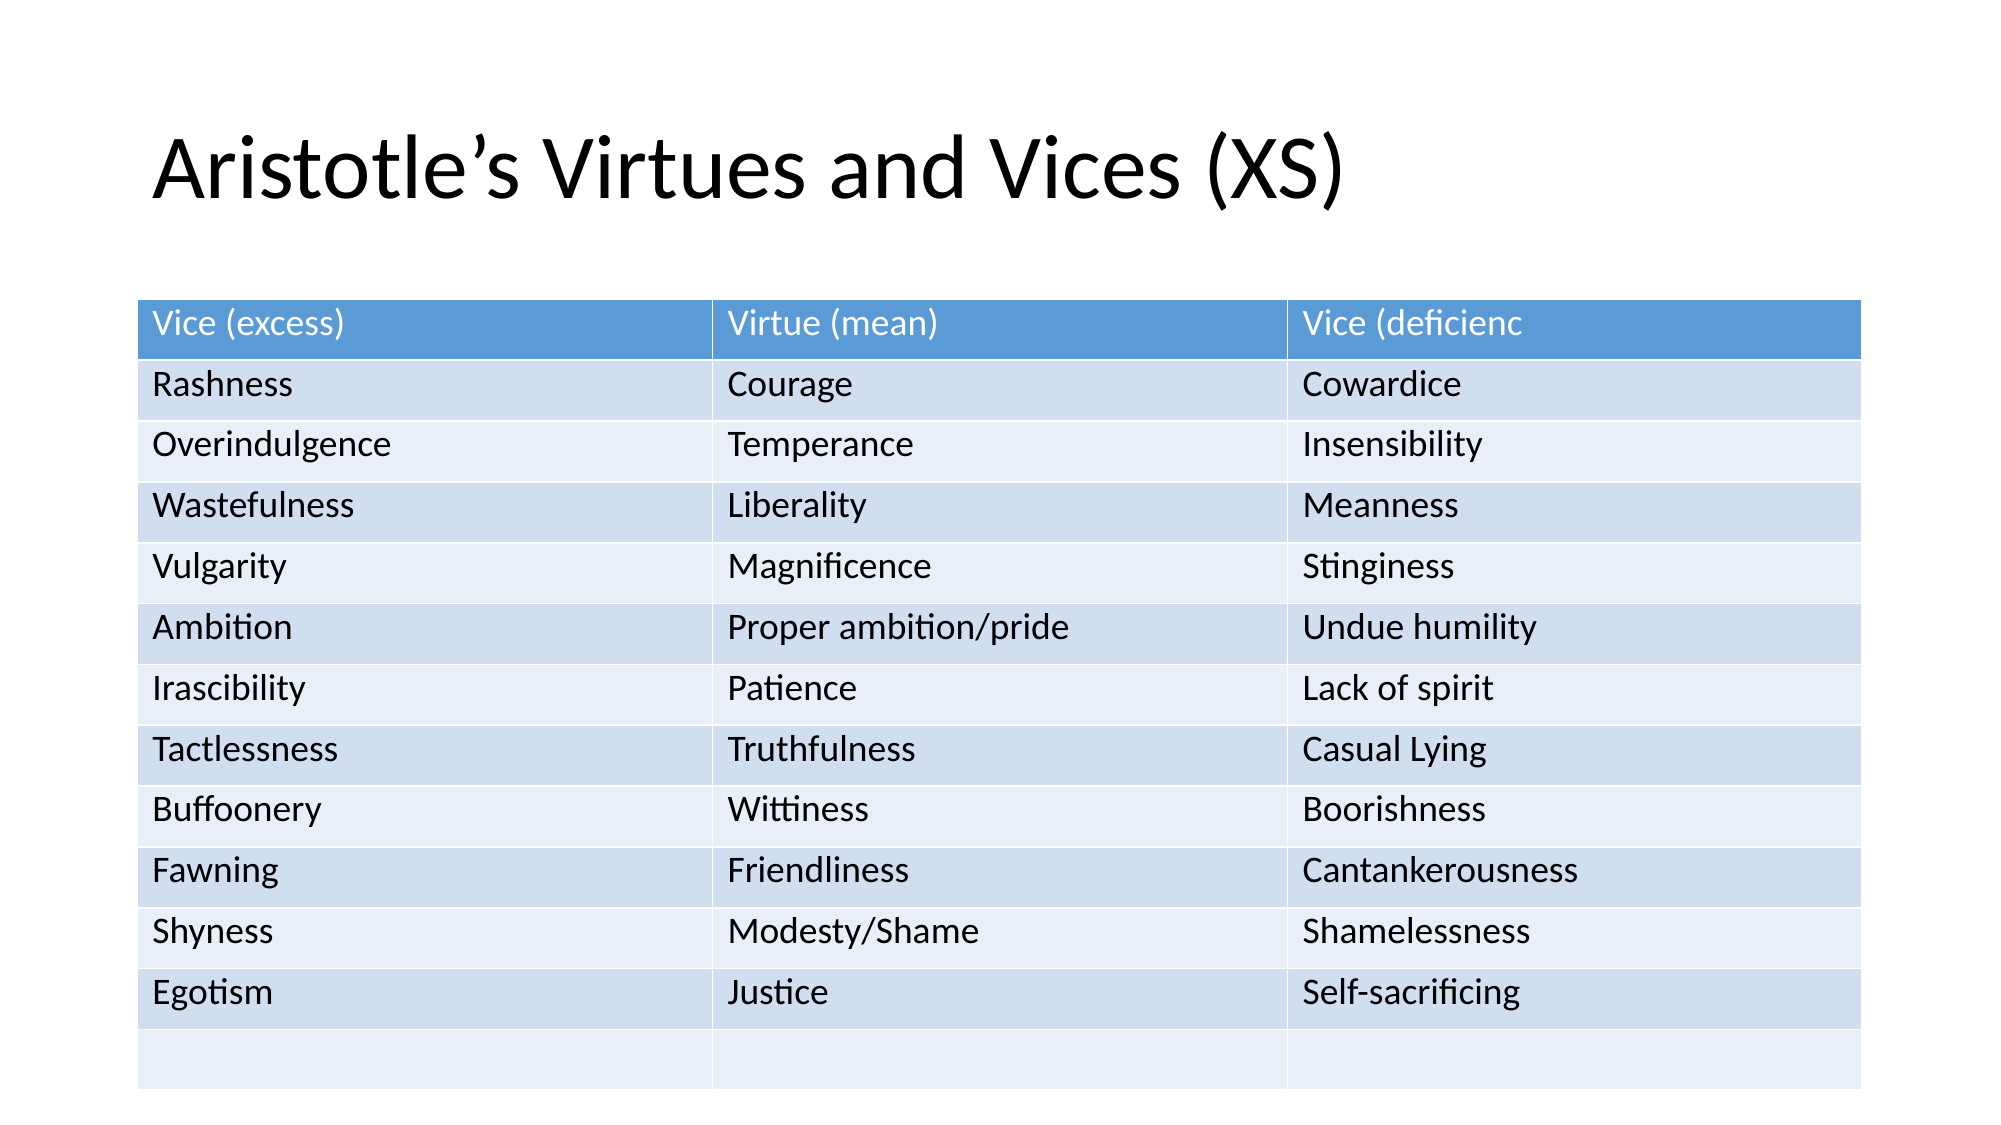

# Aristotle’s Virtues and Vices (XS)
| Vice (excess) | Virtue (mean) | Vice (deficienc |
| --- | --- | --- |
| Rashness | Courage | Cowardice |
| Overindulgence | Temperance | Insensibility |
| Wastefulness | Liberality | Meanness |
| Vulgarity | Magnificence | Stinginess |
| Ambition | Proper ambition/pride | Undue humility |
| Irascibility | Patience | Lack of spirit |
| Tactlessness | Truthfulness | Casual Lying |
| Buffoonery | Wittiness | Boorishness |
| Fawning | Friendliness | Cantankerousness |
| Shyness | Modesty/Shame | Shamelessness |
| Egotism | Justice | Self-sacrificing |
|  |  |  |